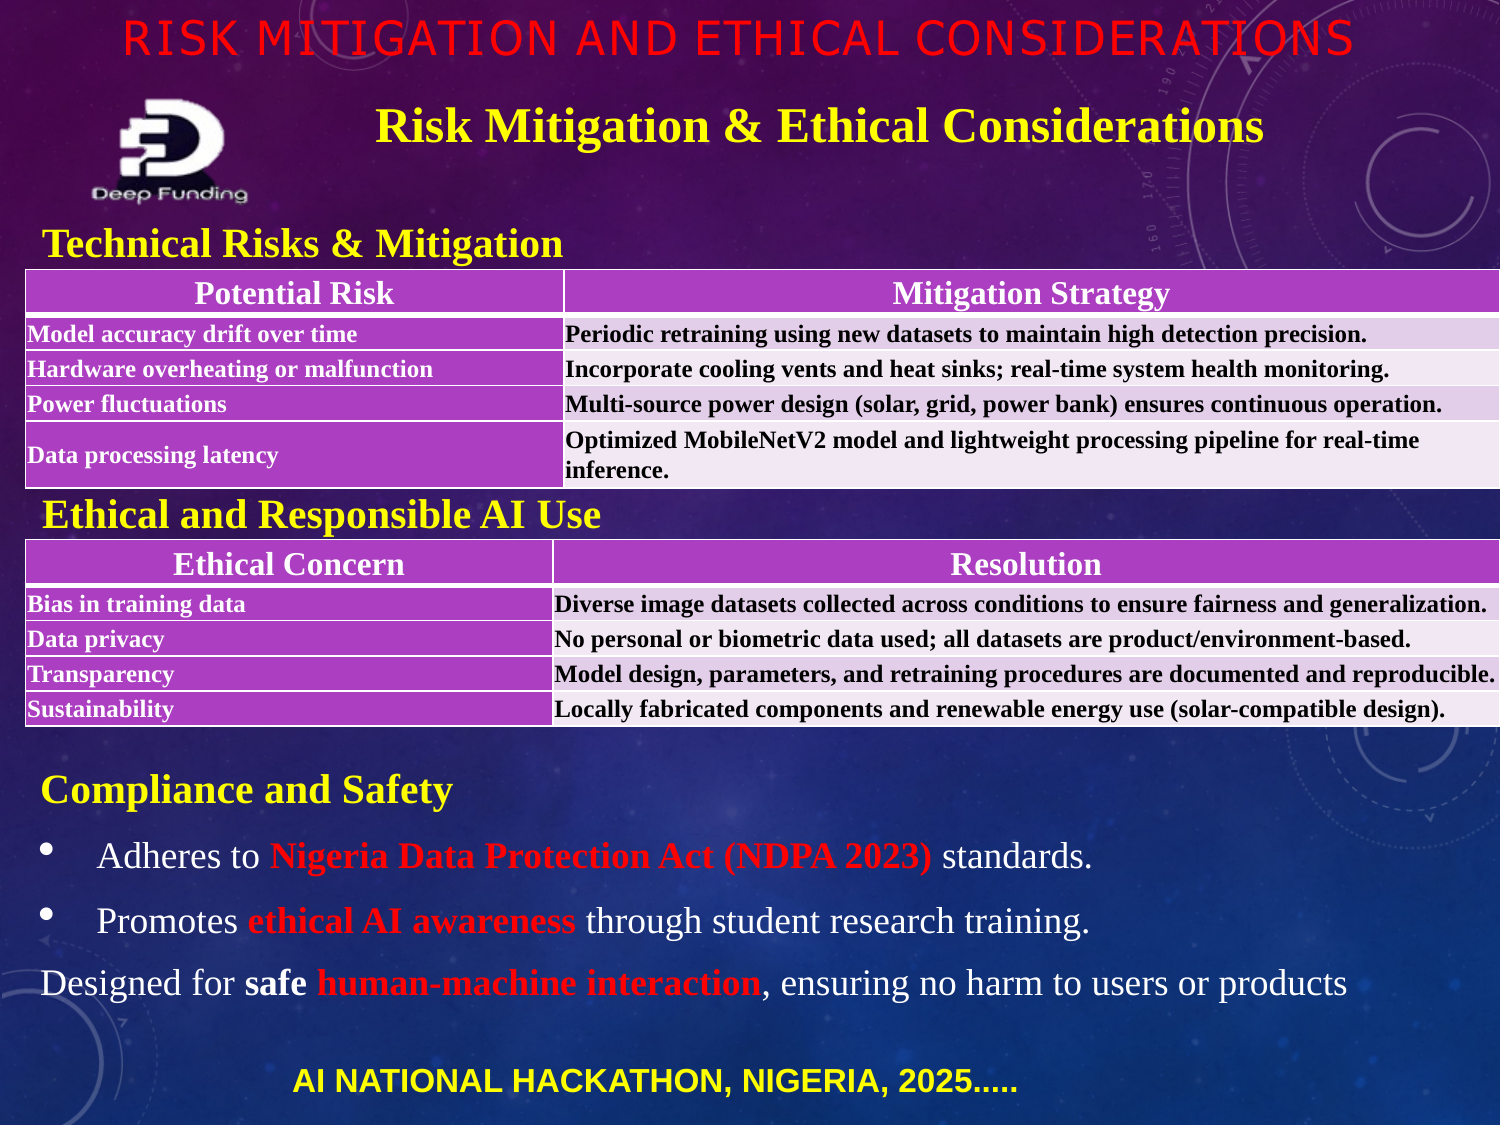

# Risk Mitigation and Ethical Considerations
Risk Mitigation & Ethical Considerations
Technical Risks & Mitigation
| Potential Risk | Mitigation Strategy |
| --- | --- |
| Model accuracy drift over time | Periodic retraining using new datasets to maintain high detection precision. |
| Hardware overheating or malfunction | Incorporate cooling vents and heat sinks; real-time system health monitoring. |
| Power fluctuations | Multi-source power design (solar, grid, power bank) ensures continuous operation. |
| Data processing latency | Optimized MobileNetV2 model and lightweight processing pipeline for real-time inference. |
Ethical and Responsible AI Use
| Ethical Concern | Resolution |
| --- | --- |
| Bias in training data | Diverse image datasets collected across conditions to ensure fairness and generalization. |
| Data privacy | No personal or biometric data used; all datasets are product/environment-based. |
| Transparency | Model design, parameters, and retraining procedures are documented and reproducible. |
| Sustainability | Locally fabricated components and renewable energy use (solar-compatible design). |
Compliance and Safety
Adheres to Nigeria Data Protection Act (NDPA 2023) standards.
Promotes ethical AI awareness through student research training.
Designed for safe human-machine interaction, ensuring no harm to users or products
AI NATIONAL HACKATHON, NIGERIA, 2025.....